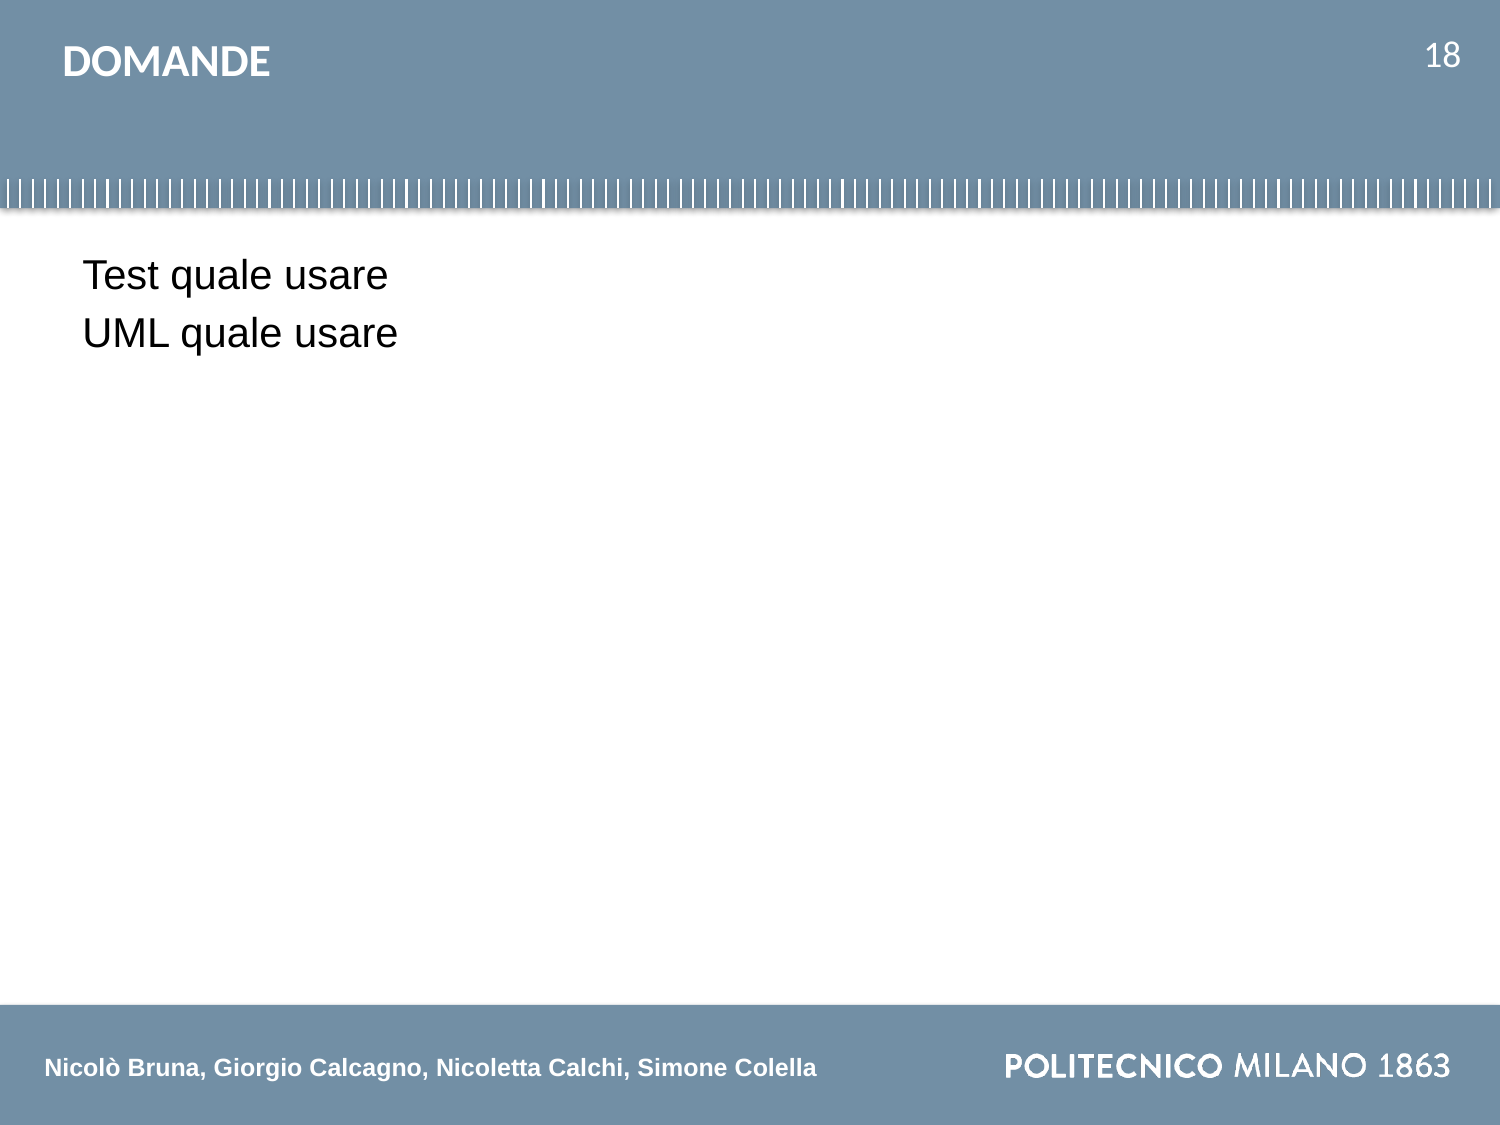

18
DOMANDE

Test quale usare
UML quale usare